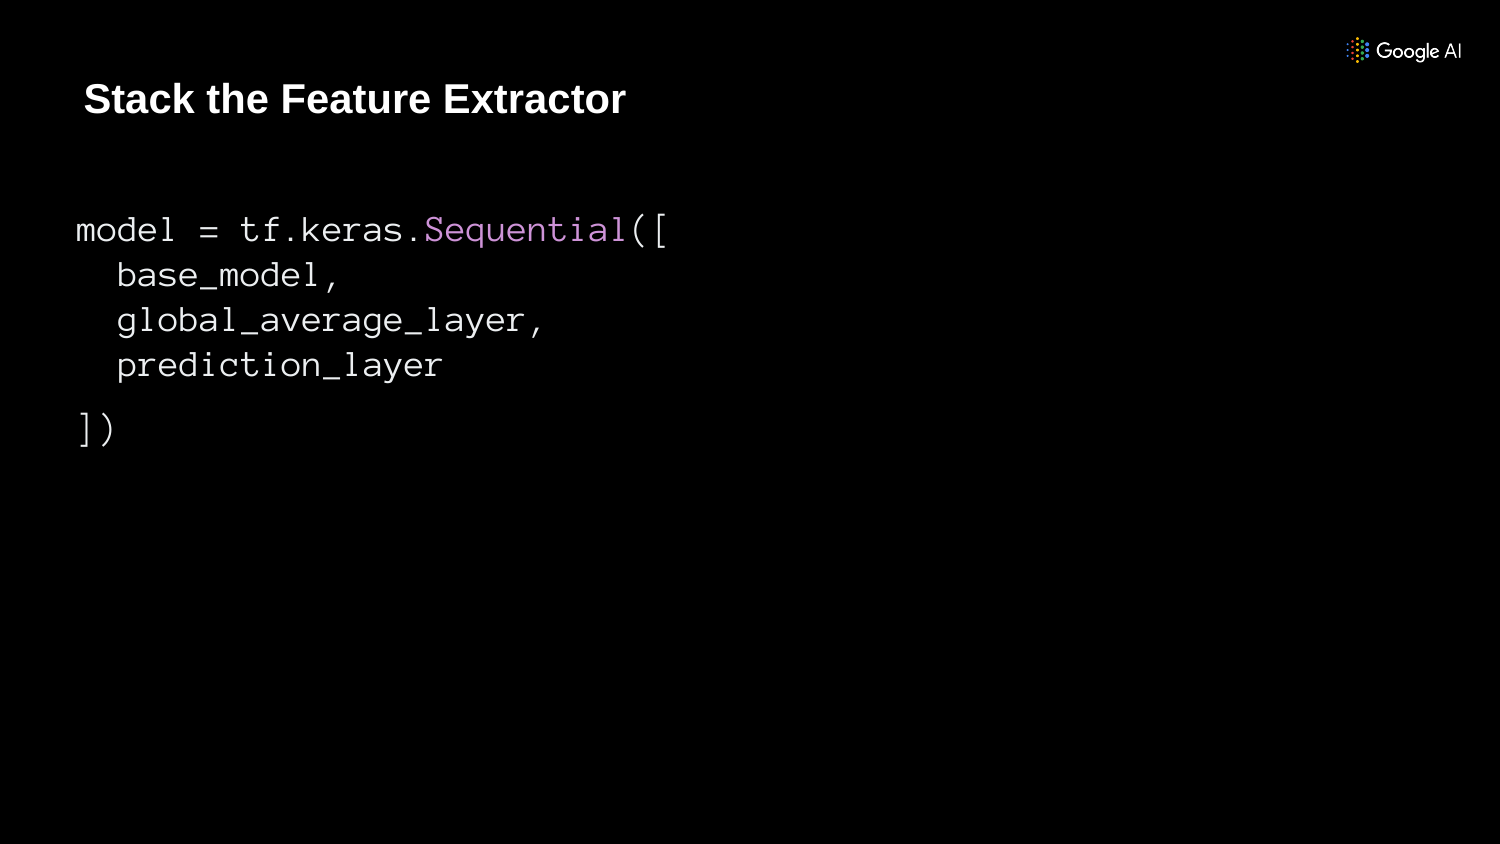

Stack the Feature Extractor
model = tf.keras.Sequential([
  base_model,
  global_average_layer,
  prediction_layer
])